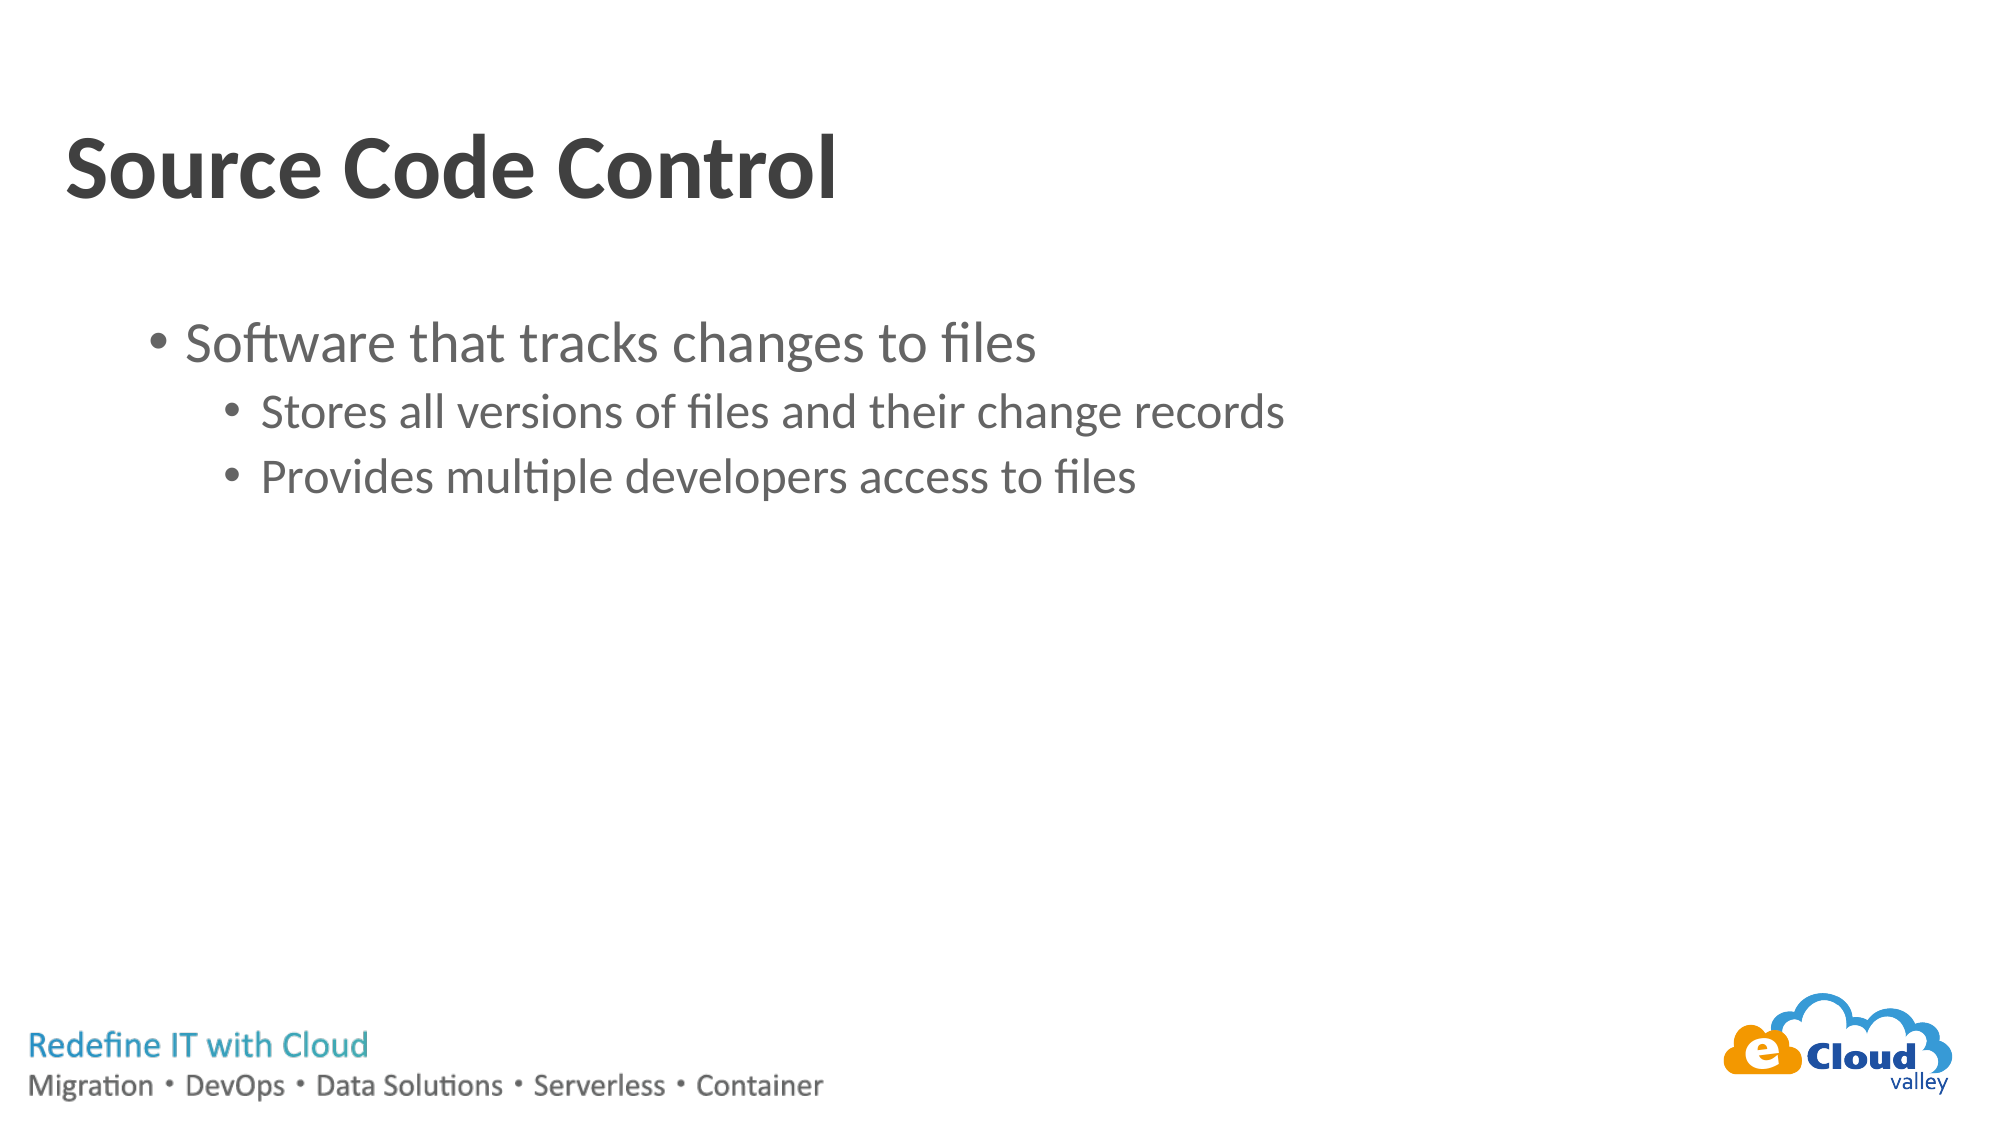

# Source Code Control
Software that tracks changes to files
Stores all versions of files and their change records
Provides multiple developers access to files